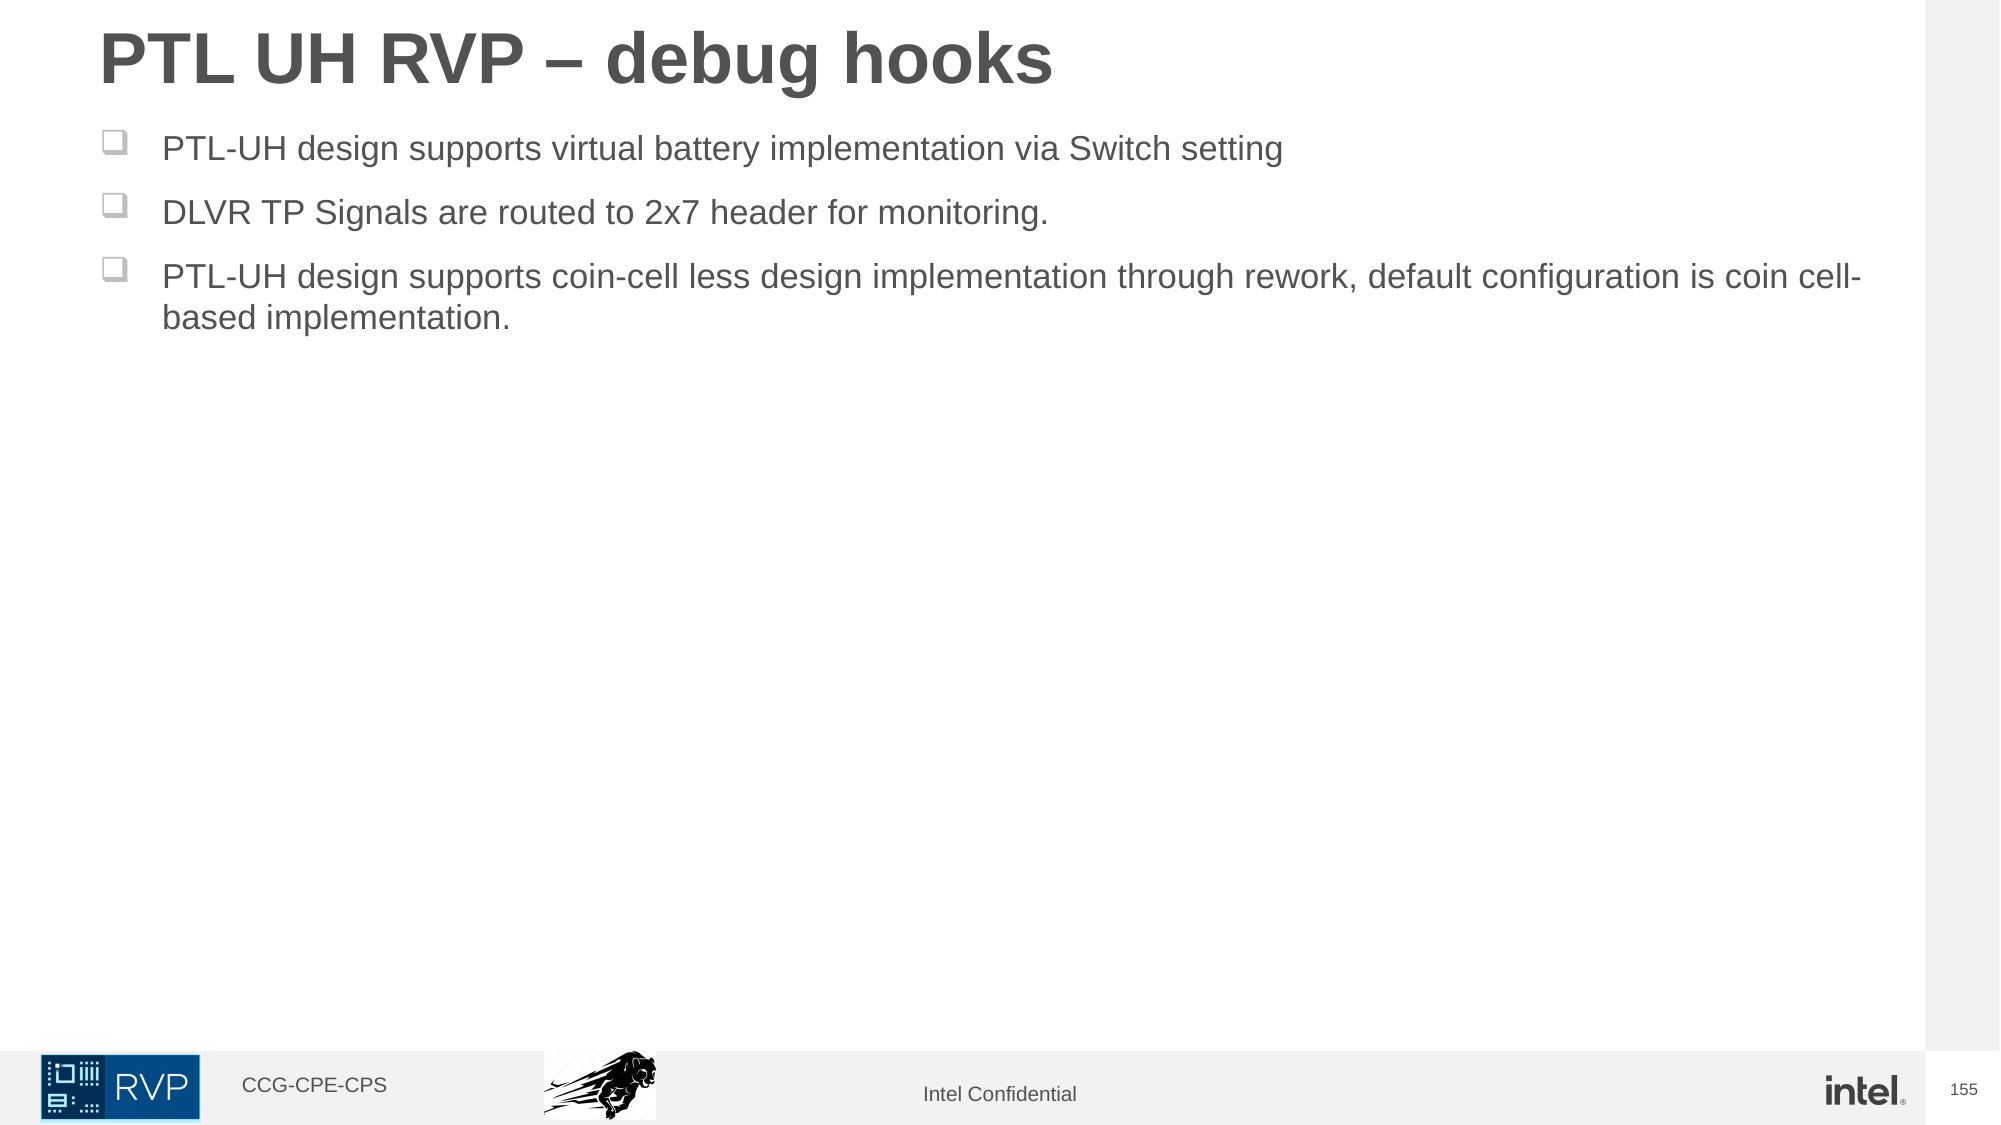

# PTL UH RVP – debug hooks
PTL-UH design supports virtual battery implementation via Switch setting
DLVR TP Signals are routed to 2x7 header for monitoring.
PTL-UH design supports coin-cell less design implementation through rework, default configuration is coin cell-based implementation.